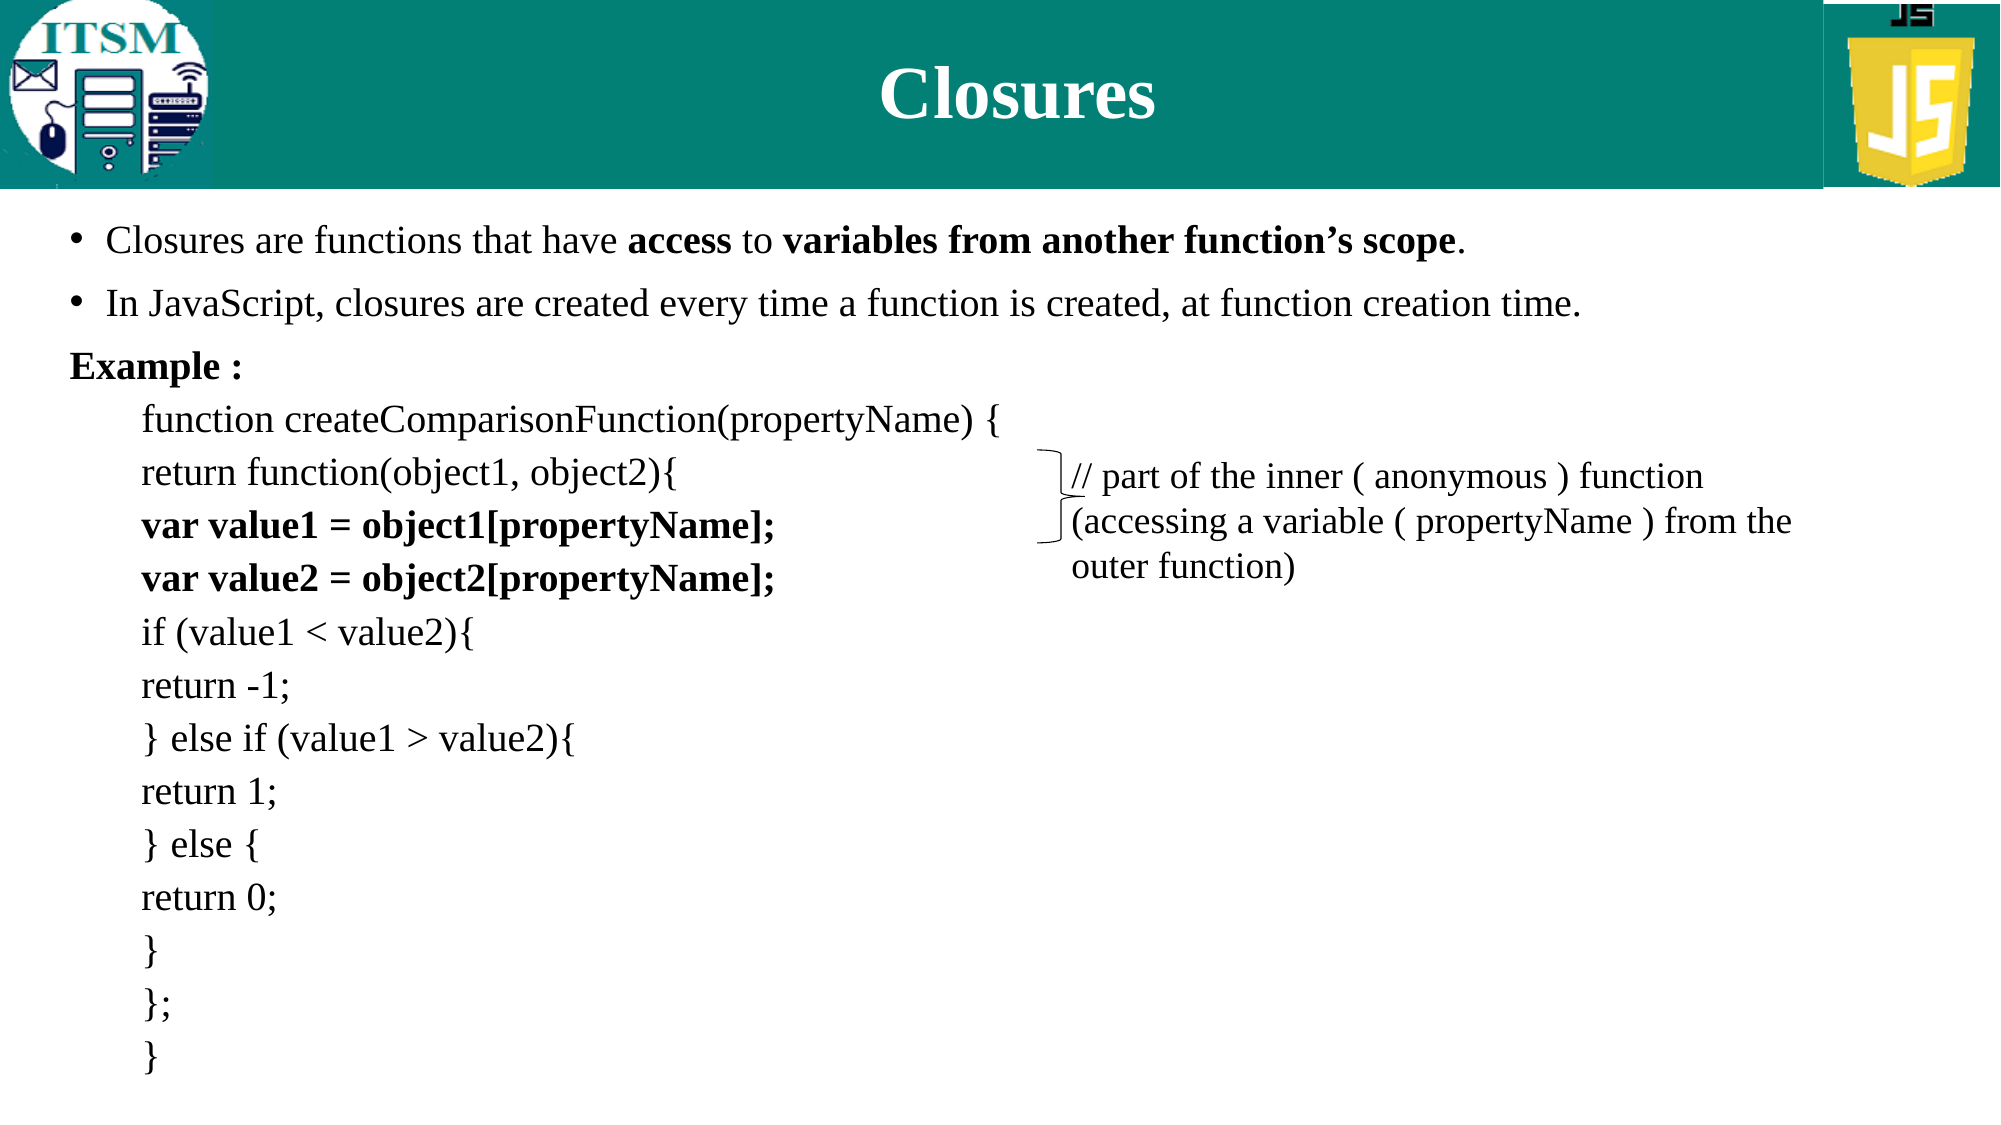

# Closures
Closures are functions that have access to variables from another function’s scope.
In JavaScript, closures are created every time a function is created, at function creation time.
Example :
	function createComparisonFunction(propertyName) {
		return function(object1, object2){
		var value1 = object1[propertyName];
		var value2 = object2[propertyName];
		if (value1 < value2){
			return -1;
				} else if (value1 > value2){
			return 1;
				} else {
			return 0;
				}
						};
							}

// part of the inner ( anonymous ) function (accessing a variable ( propertyName ) from the outer function)